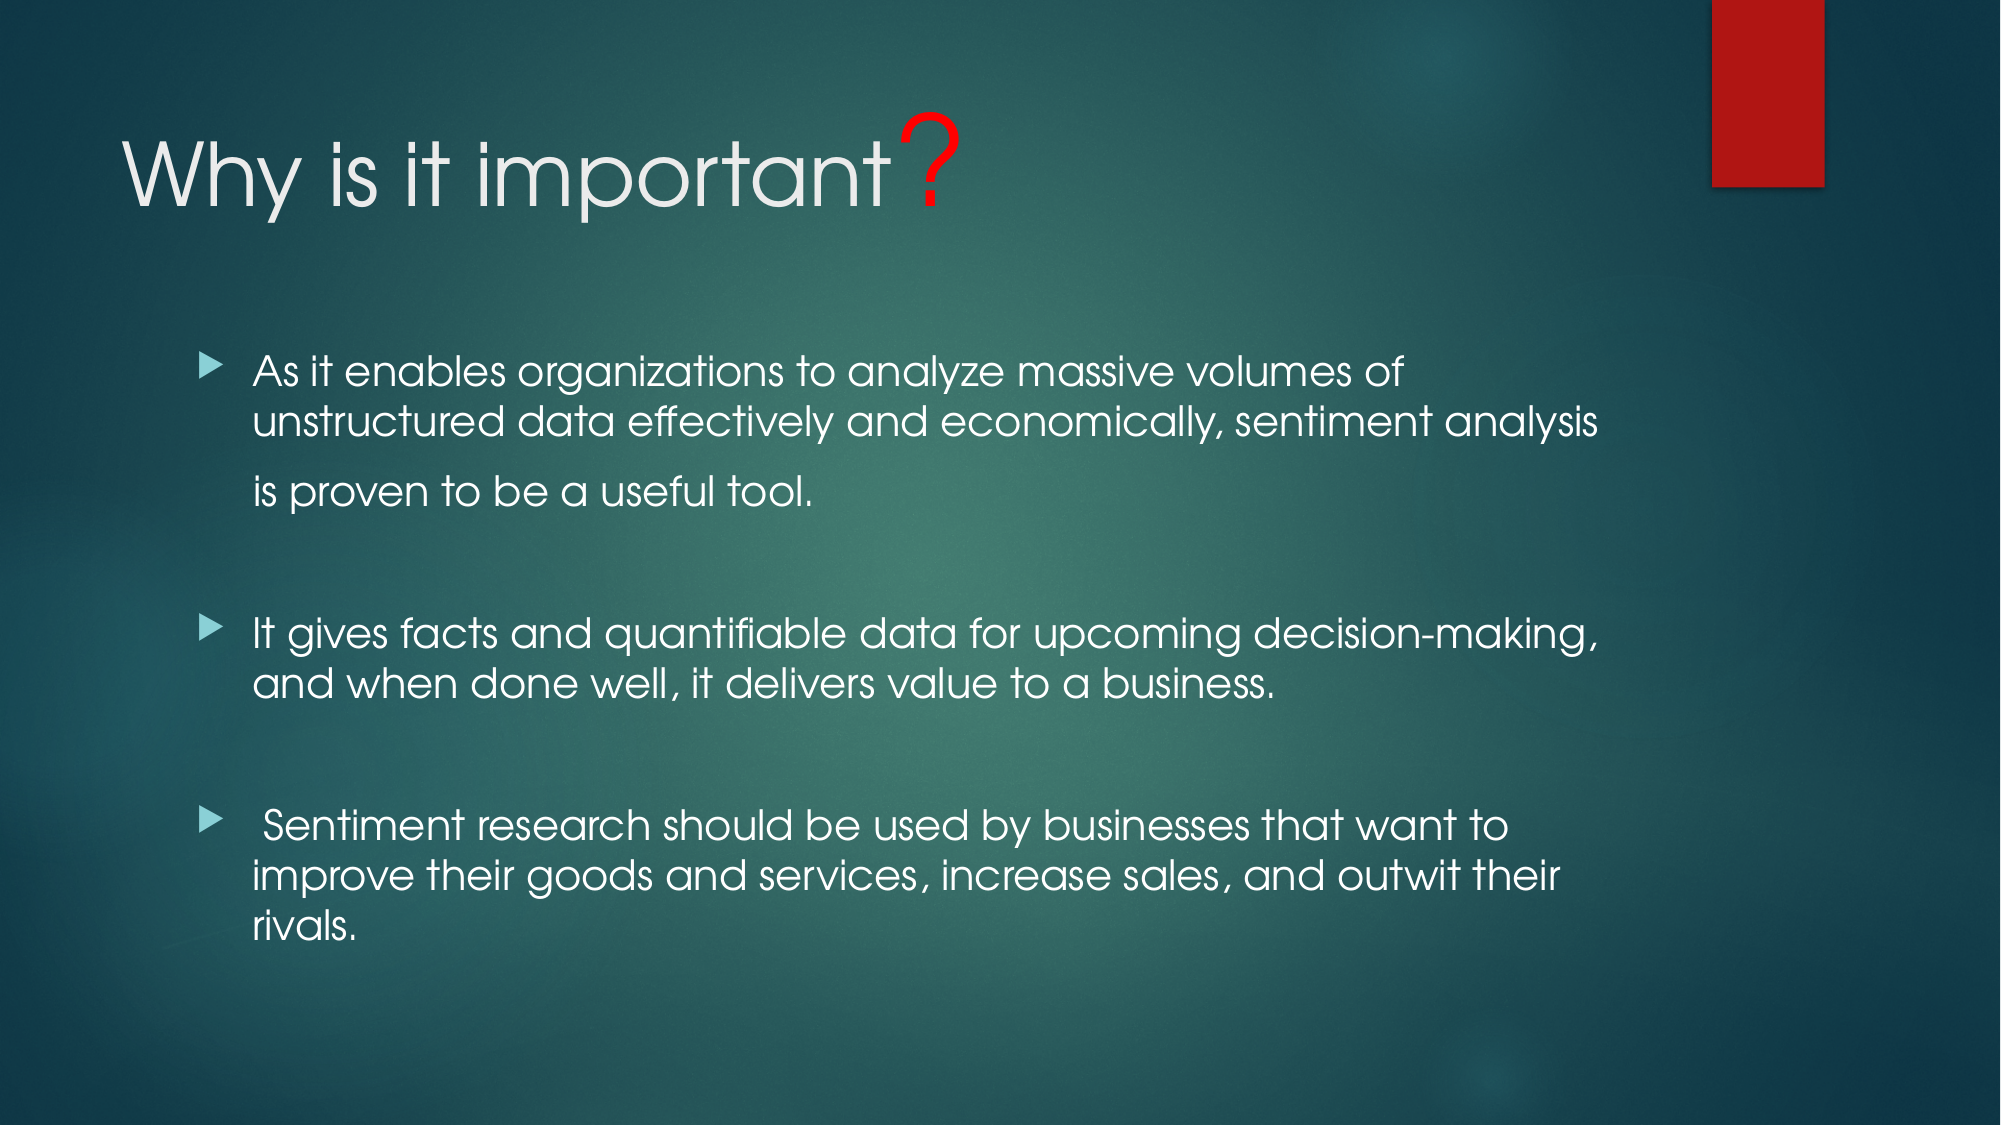

# Why is it important?
As it enables organizations to analyze massive volumes of unstructured data effectively and economically, sentiment analysis
     is proven to be a useful tool.

It gives facts and quantifiable data for upcoming decision-making, and when done well, it delivers value to a business.

 Sentiment research should be used by businesses that want to improve their goods and services, increase sales, and outwit their rivals.